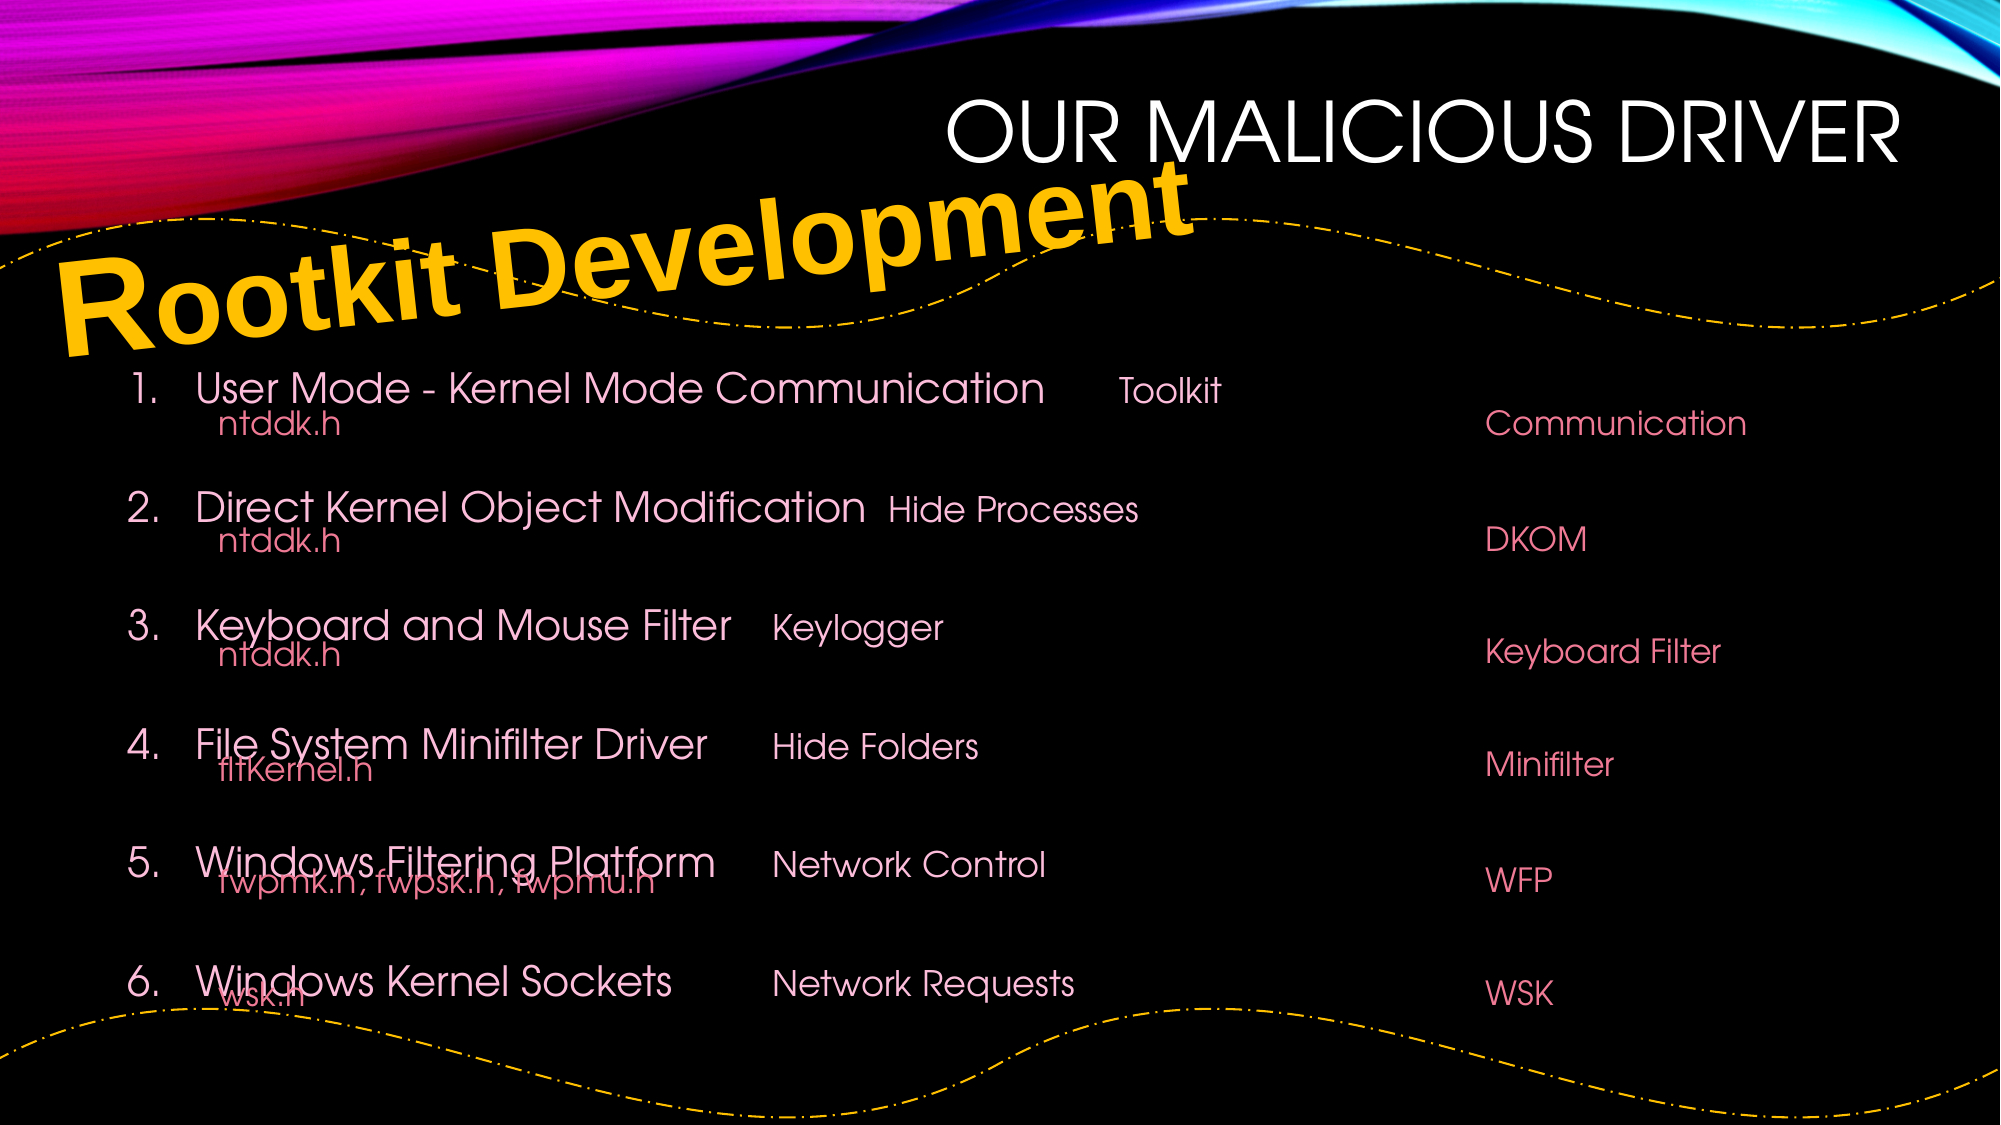

# Our Malicious Driver
Rootkit Development

User Mode - Kernel Mode Communication			Toolkit

Direct Kernel Object Modification				Hide Processes

Keyboard and Mouse Filter					Keylogger

File System Minifilter Driver					Hide Folders

Windows Filtering Platform					Network Control

Windows Kernel Sockets					Network Requests
ntddk.h
Communication
DKOM
ntddk.h
Keyboard Filter
ntddk.h
Minifilter
fltKernel.h
WFP
fwpmk.h, fwpsk.h, fwpmu.h
WSK
wsk.h